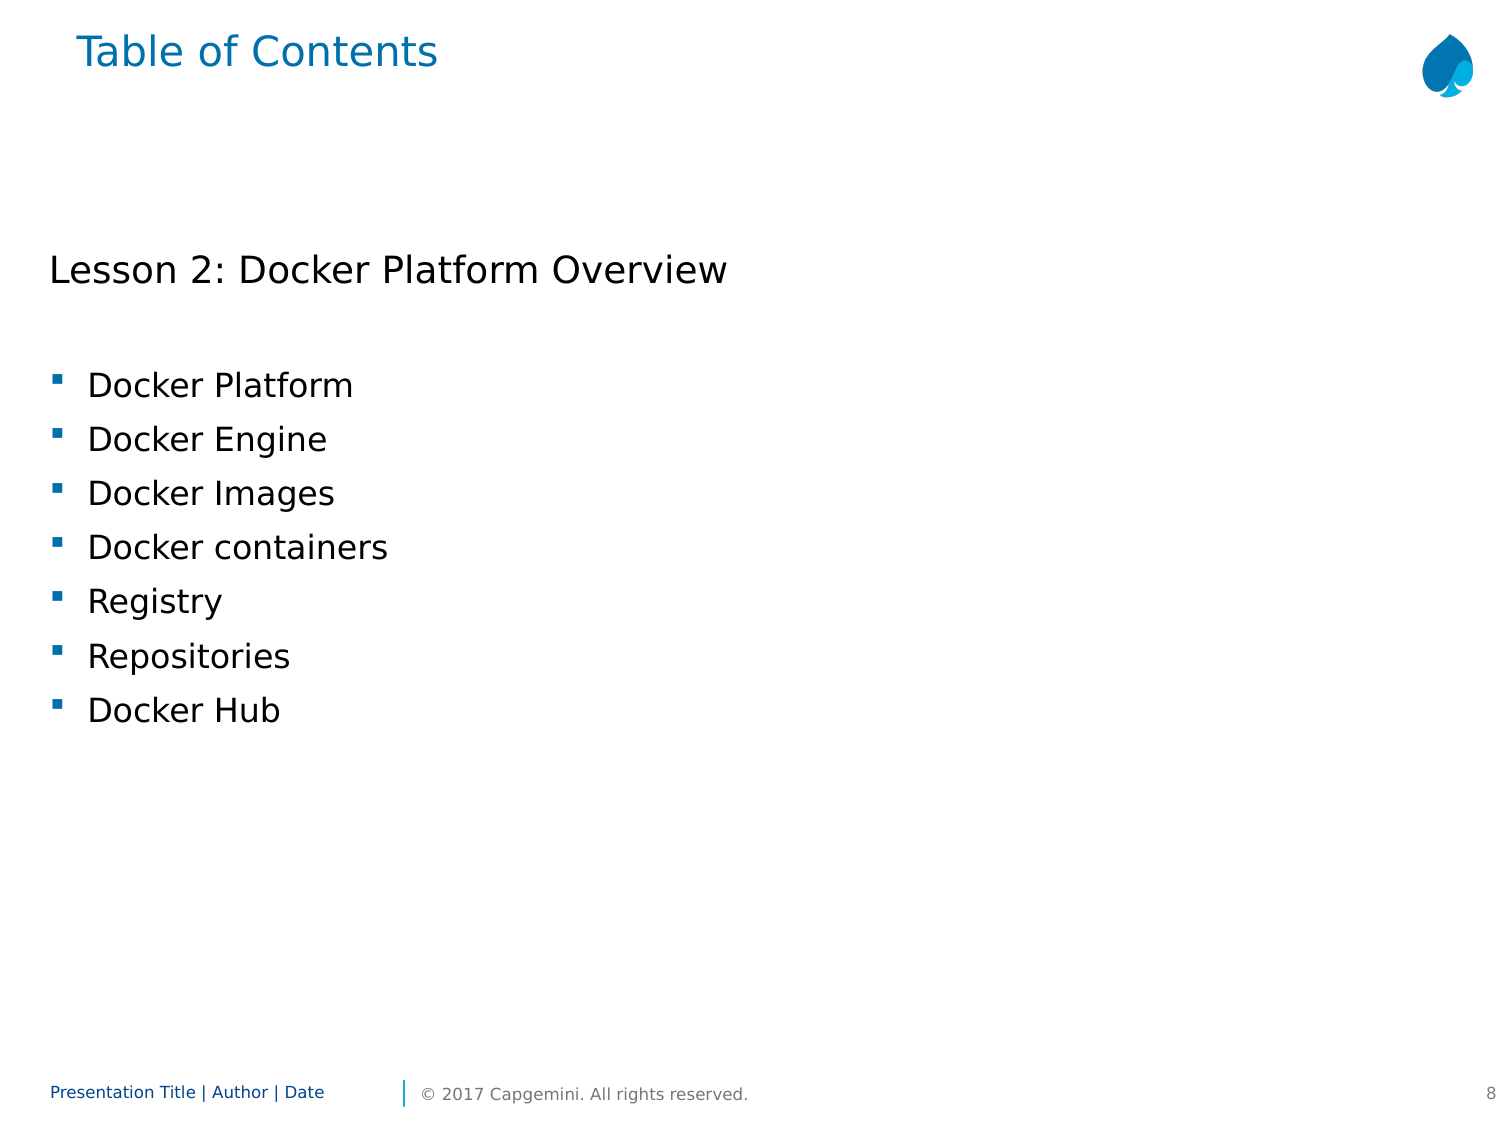

Table of Contents
Lesson 2: Docker Platform Overview

Docker Platform
Docker Engine
Docker Images
Docker containers
Registry
Repositories
Docker Hub